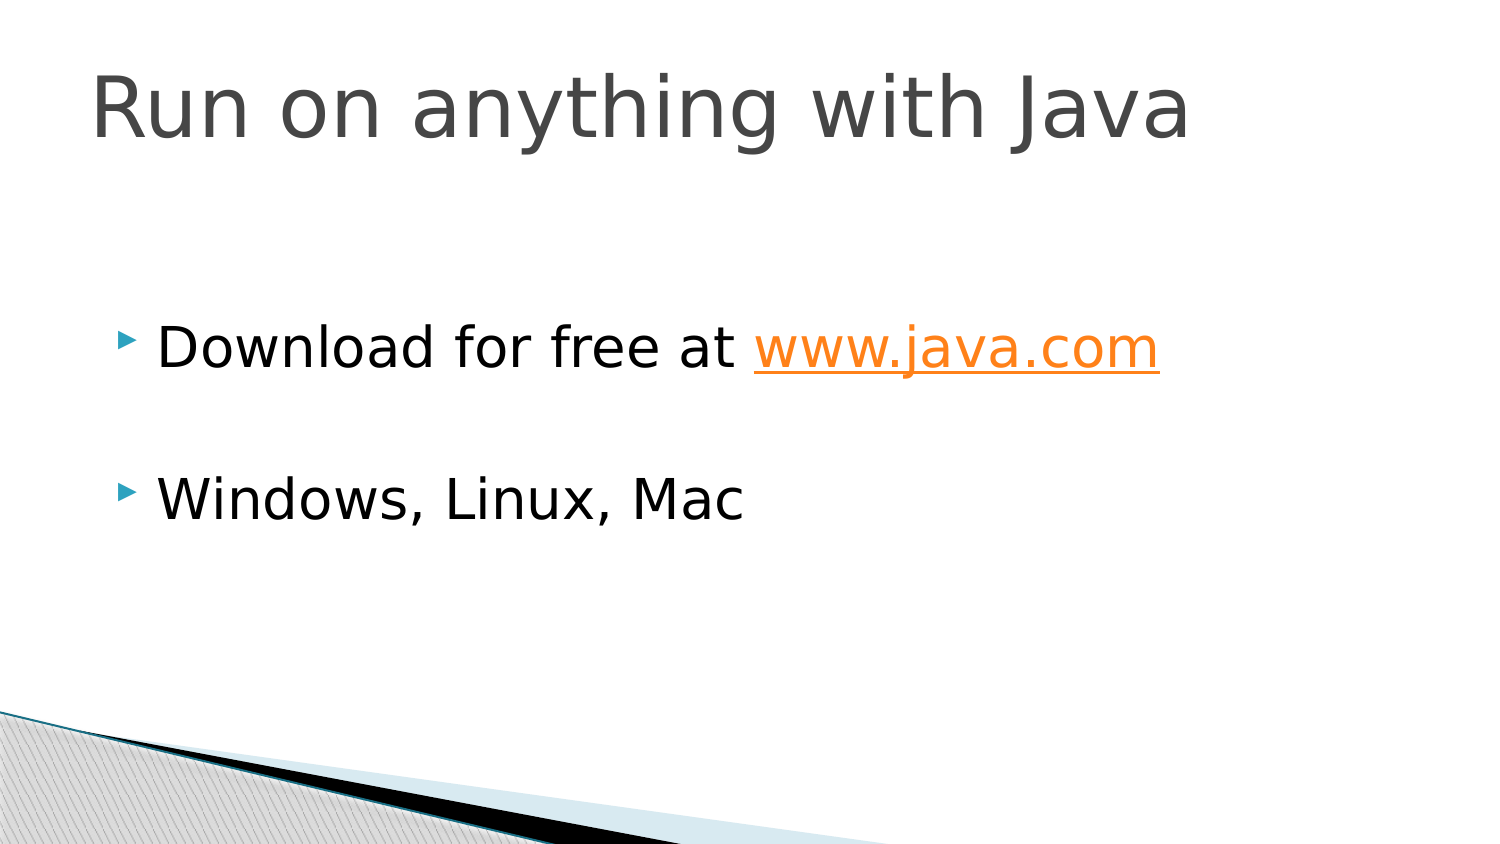

# Run on anything with Java
Download for free at www.java.com

Windows, Linux, Mac